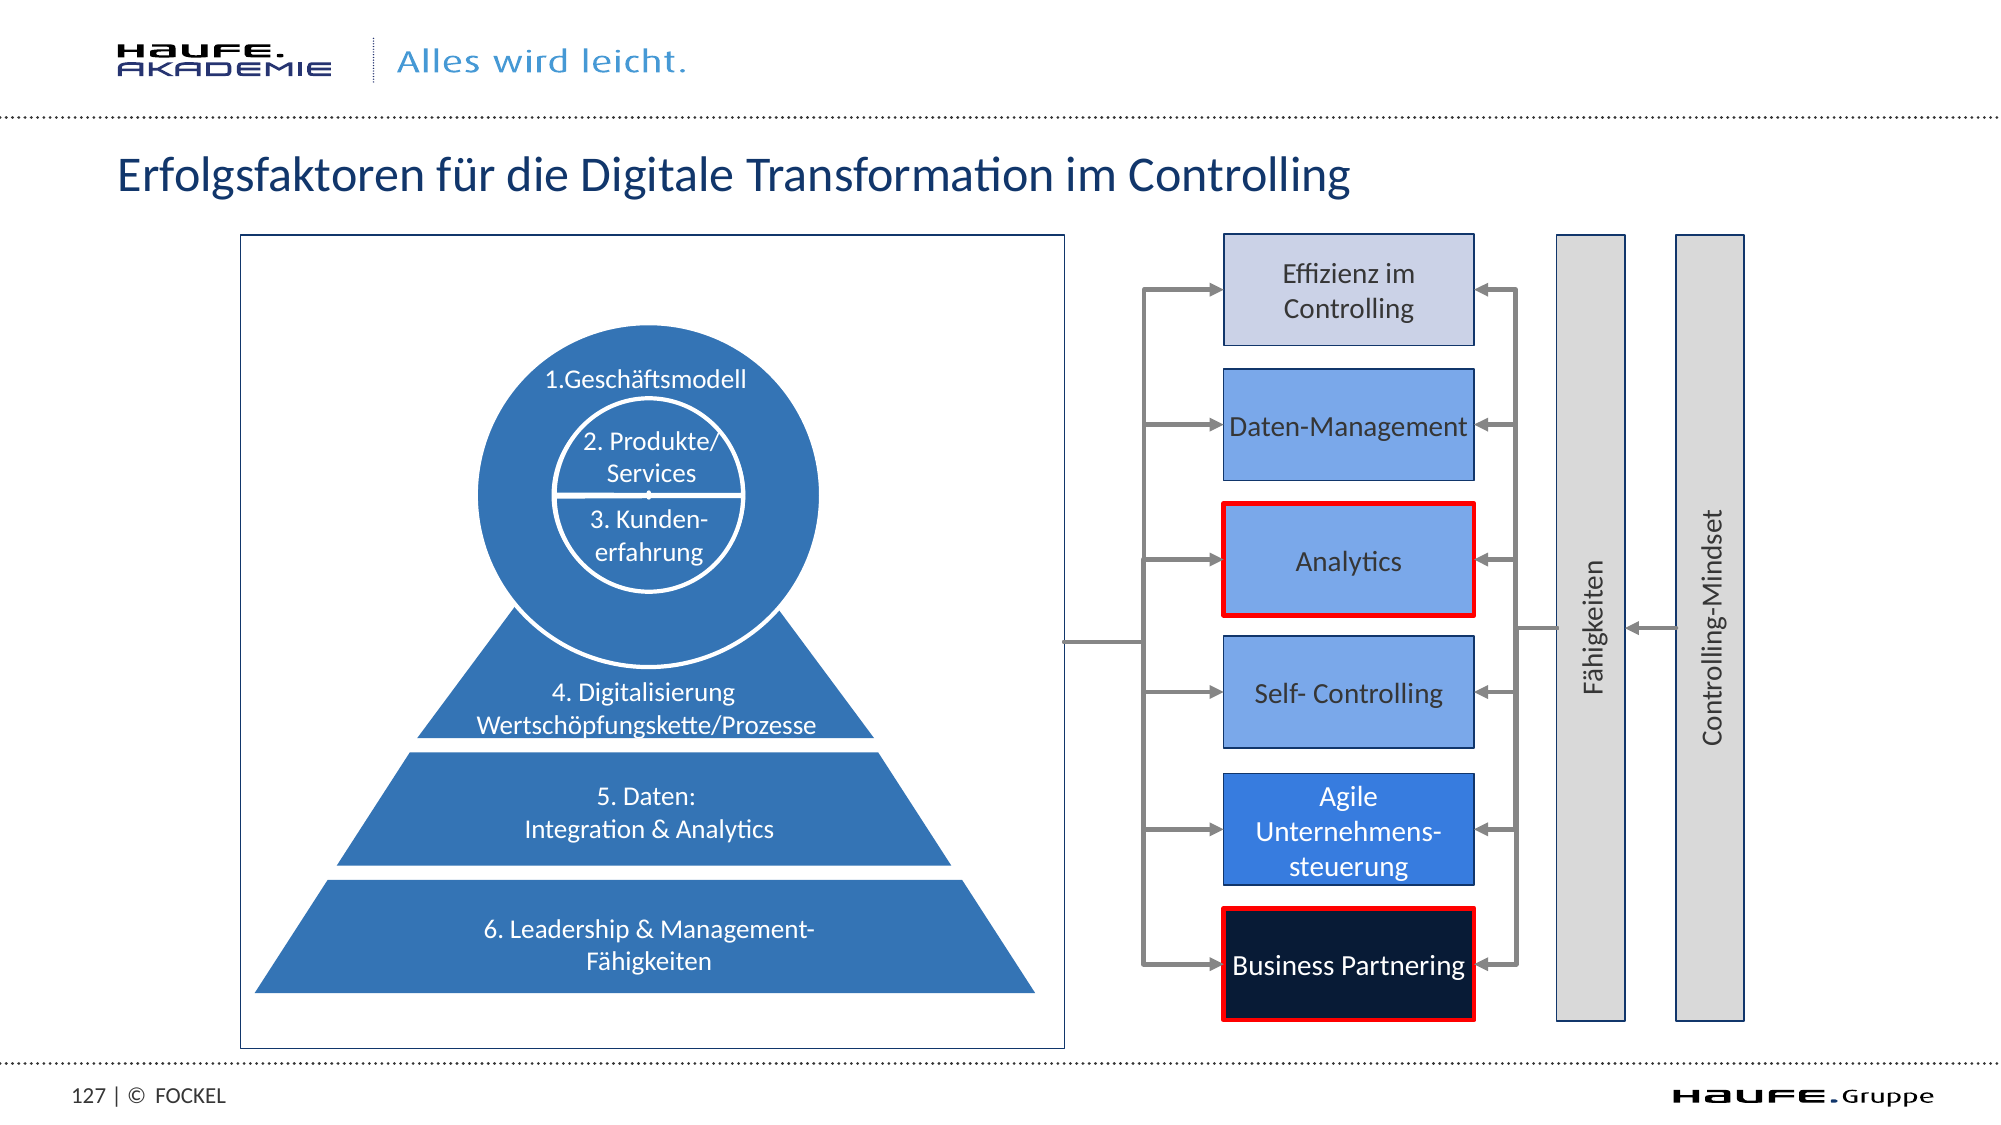

# Erfolgsfaktoren für die Digitale Transformation im Controlling

Effizienz im Controlling

1.Geschäftsmodell
Daten-Management

2. Produkte/
Services
3. Kunden-erfahrung
Analytics

Controlling-Mindset
Fähigkeiten
Self- Controlling
4. Digitalisierung
Wertschöpfungskette/Prozesse

5. Daten:
Integration & Analytics
Agile Unternehmens- steuerung

6. Leadership & Management-Fähigkeiten
Business Partnering
127 | ©
Fockel